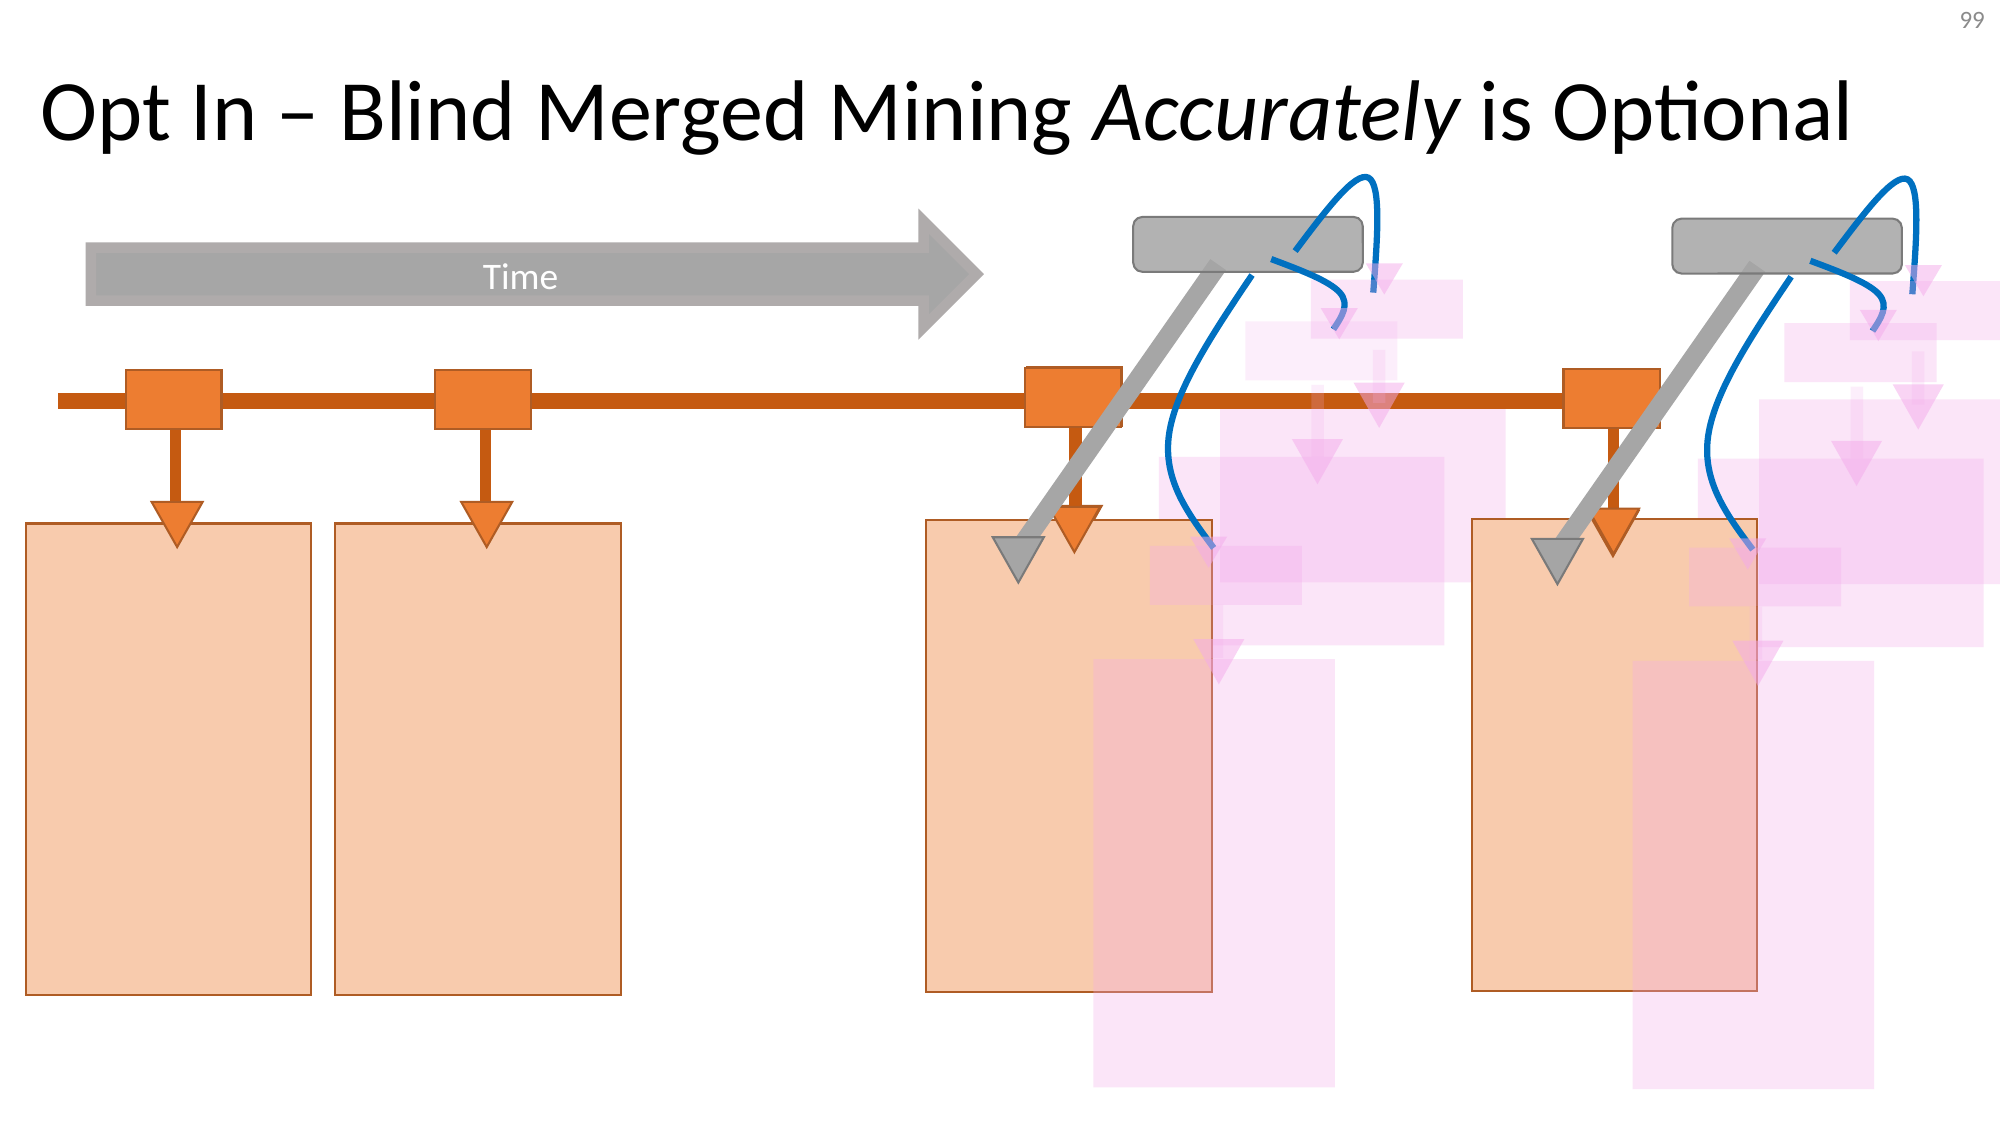

99
# Opt In – Blind Merged Mining Accurately is Optional

Time

SPV

SPV